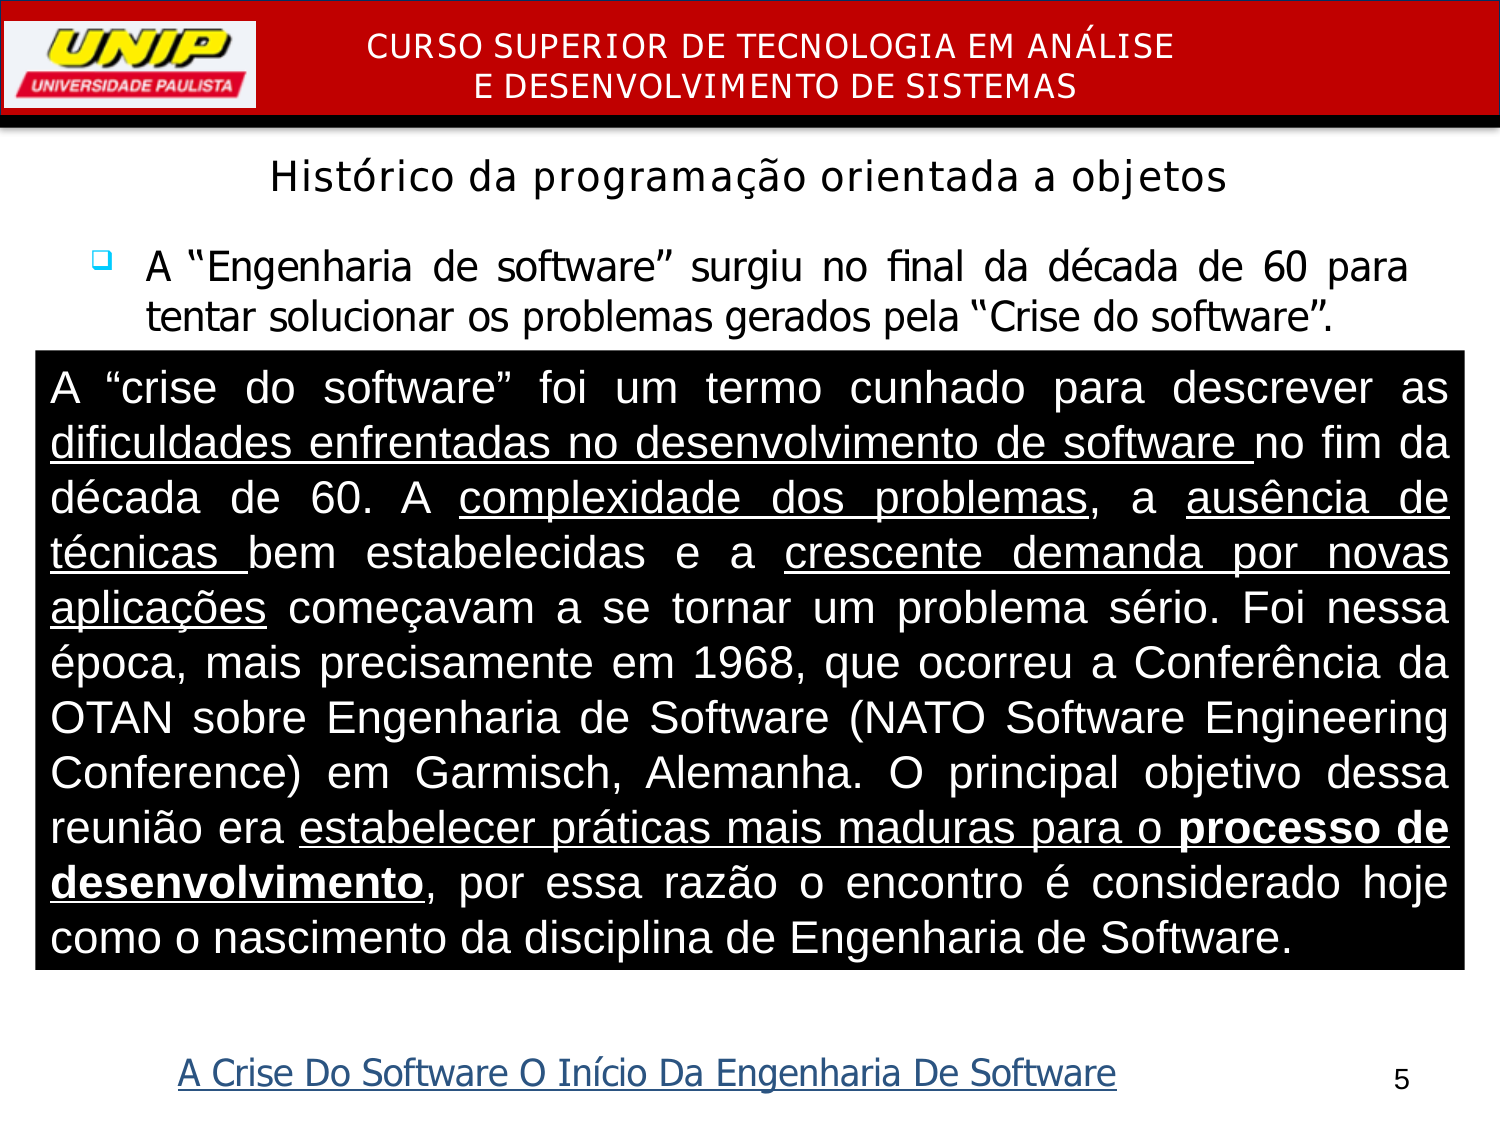

# Histórico da programação orientada a objetos
A “Engenharia de software” surgiu no final da década de 60 para tentar solucionar os problemas gerados pela “Crise do software”.
No entanto, várias técnicas que foram desenvolvidas nos anos 70 e 80 não conseguiram resolver os problemas de produtividade e qualidade em softwares.
Nos anos 90, um grande número de empresas, de diversos portes, já estava com boa parte de seus sistemas com um considerável nível de informatização.
Além disso, o uso da internet como meio de comunicação e busca maciça de informação foi amplamente divulgado e finalmente o computador passou a ser uma ferramenta de trabalho para muitas pessoas.
A “crise do software” foi um termo cunhado para descrever as dificuldades enfrentadas no desenvolvimento de software no fim da década de 60. A complexidade dos problemas, a ausência de técnicas bem estabelecidas e a crescente demanda por novas aplicações começavam a se tornar um problema sério. Foi nessa época, mais precisamente em 1968, que ocorreu a Conferência da OTAN sobre Engenharia de Software (NATO Software Engineering Conference) em Garmisch, Alemanha. O principal objetivo dessa reunião era estabelecer práticas mais maduras para o processo de desenvolvimento, por essa razão o encontro é considerado hoje como o nascimento da disciplina de Engenharia de Software.
5
A Crise Do Software O Início Da Engenharia De Software